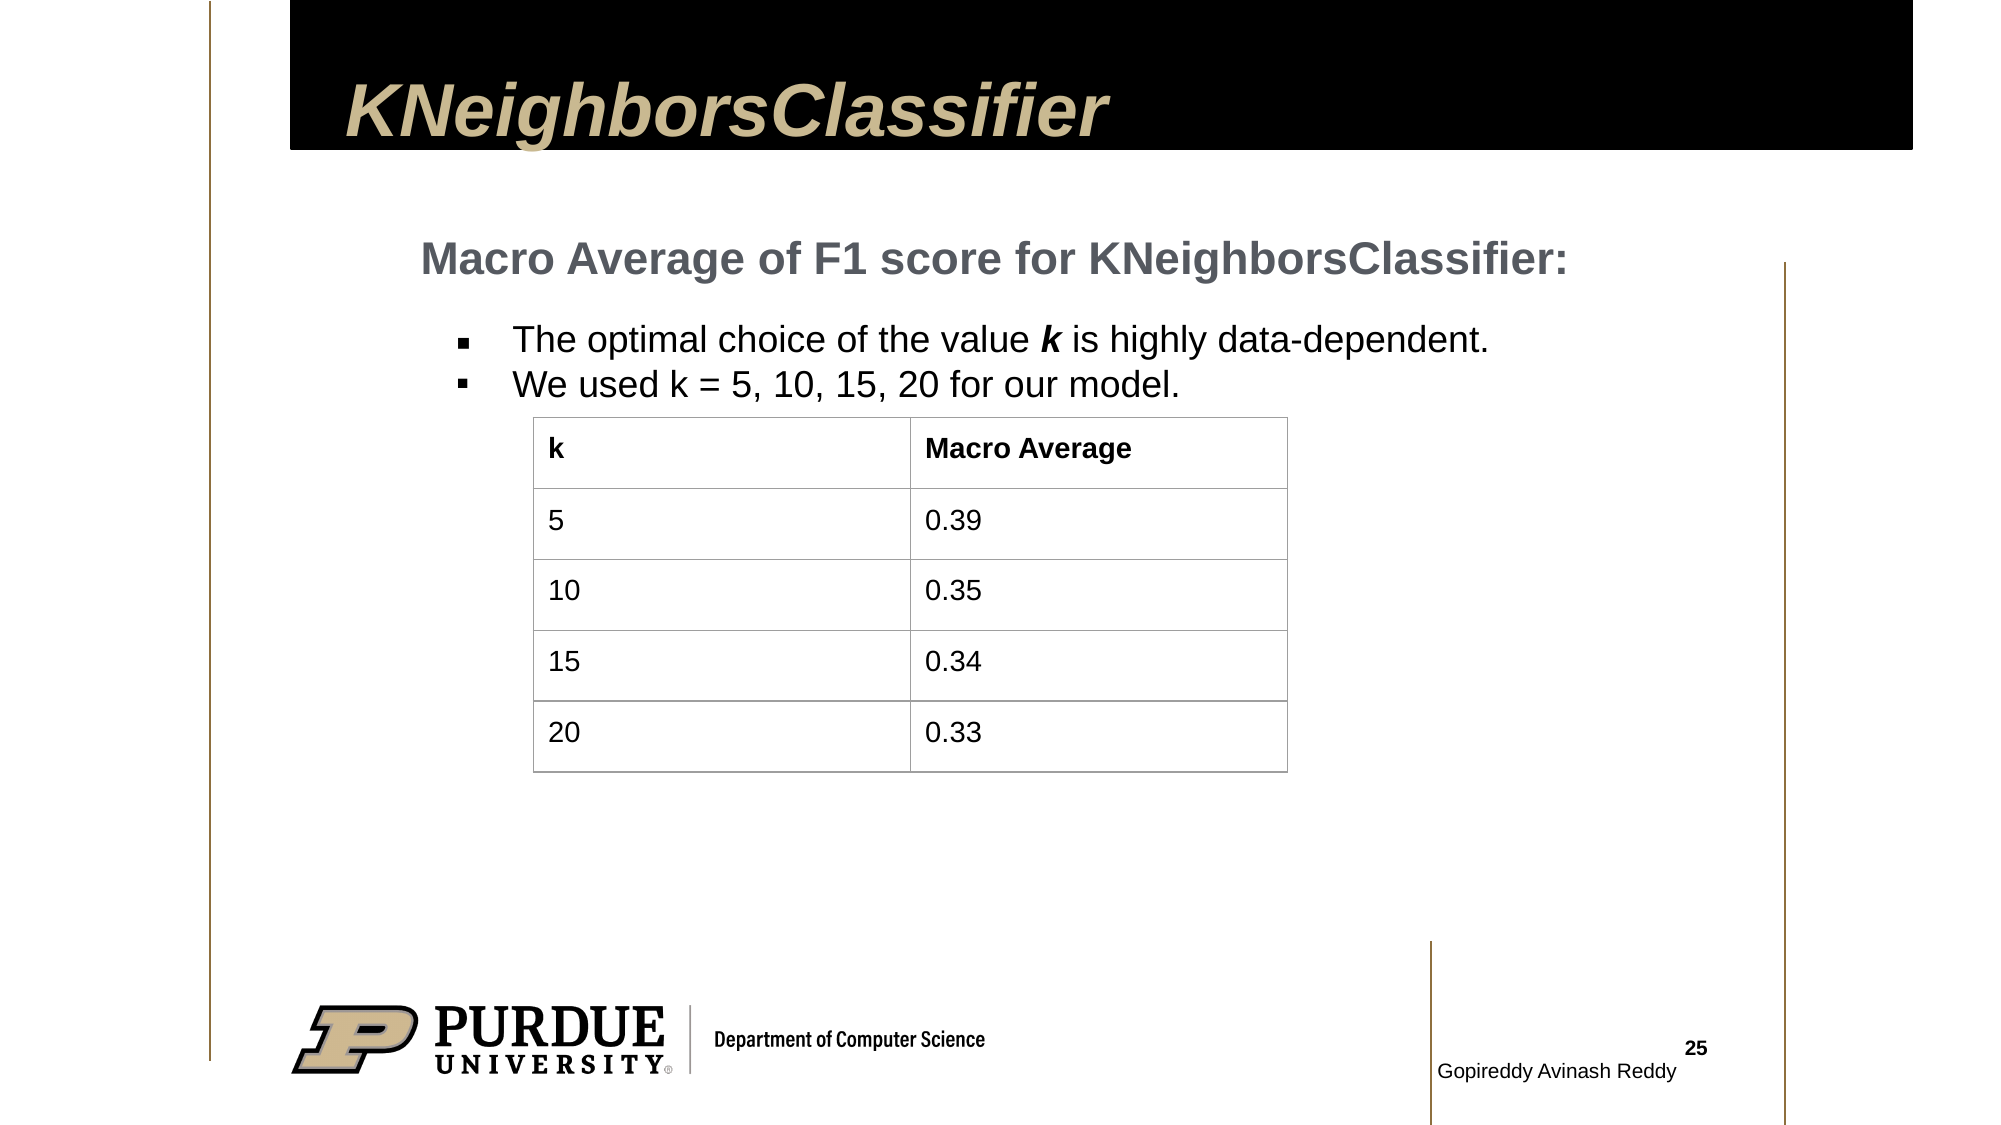

# KNeighborsClassifier
Macro Average of F1 score for KNeighborsClassifier:
The optimal choice of the value k is highly data-dependent.
We used k = 5, 10, 15, 20 for our model.

| k | Macro Average |
| --- | --- |
| 5 | 0.39 |
| 10 | 0.35 |
| 15 | 0.34 |
| 20 | 0.33 |
25
Gopireddy Avinash Reddy